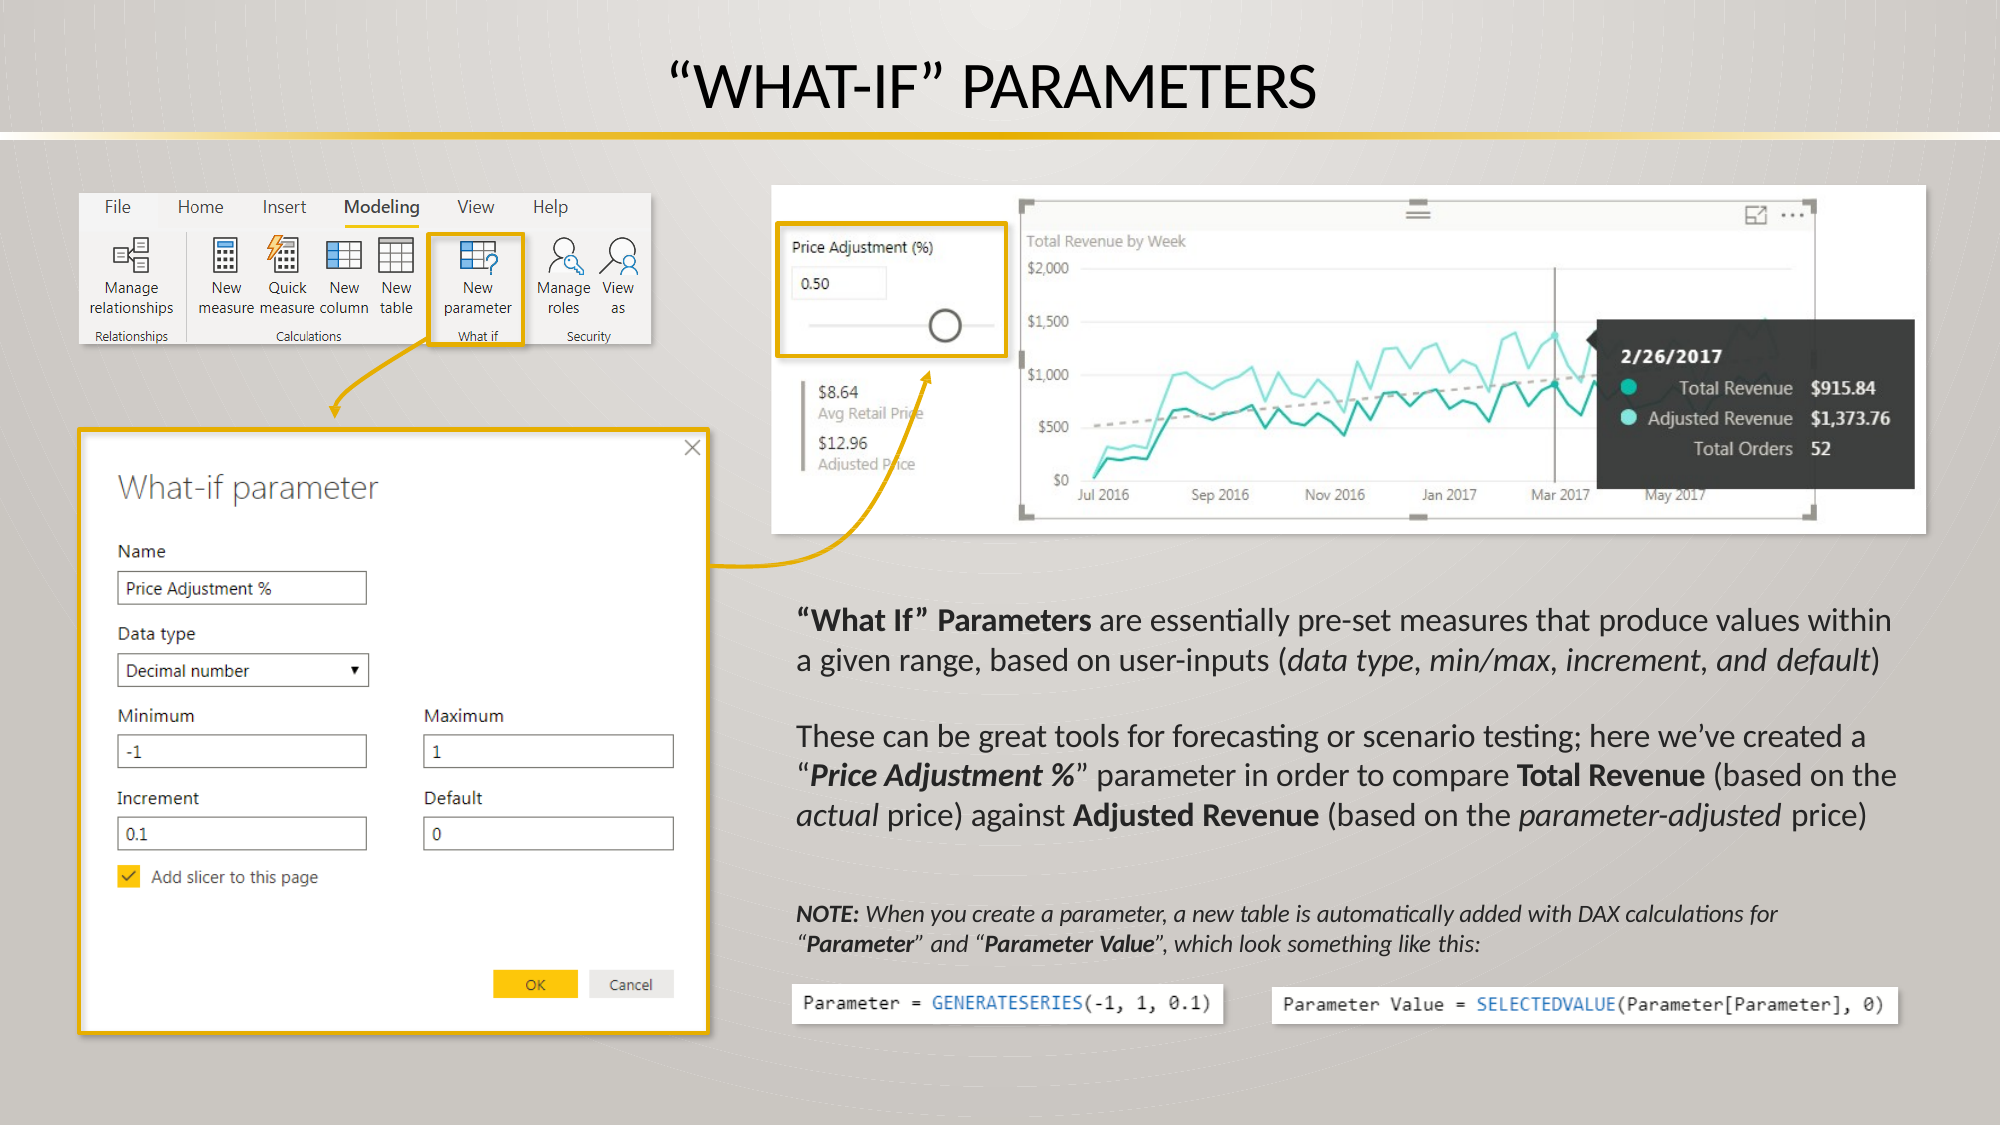

# “WHAT-IF” PARAMETERS

“What If” Parameters are essentially pre-set measures that produce values within  a given range, based on user-inputs (data type, min/max, increment, and default)

These can be great tools for forecasting or scenario testing; here we’ve created a  “Price Adjustment %” parameter in order to compare Total Revenue (based on the  actual price) against Adjusted Revenue (based on the parameter-adjusted price)

NOTE: When you create a parameter, a new table is automatically added with DAX calculations for
“Parameter” and “Parameter Value”, which look something like this: